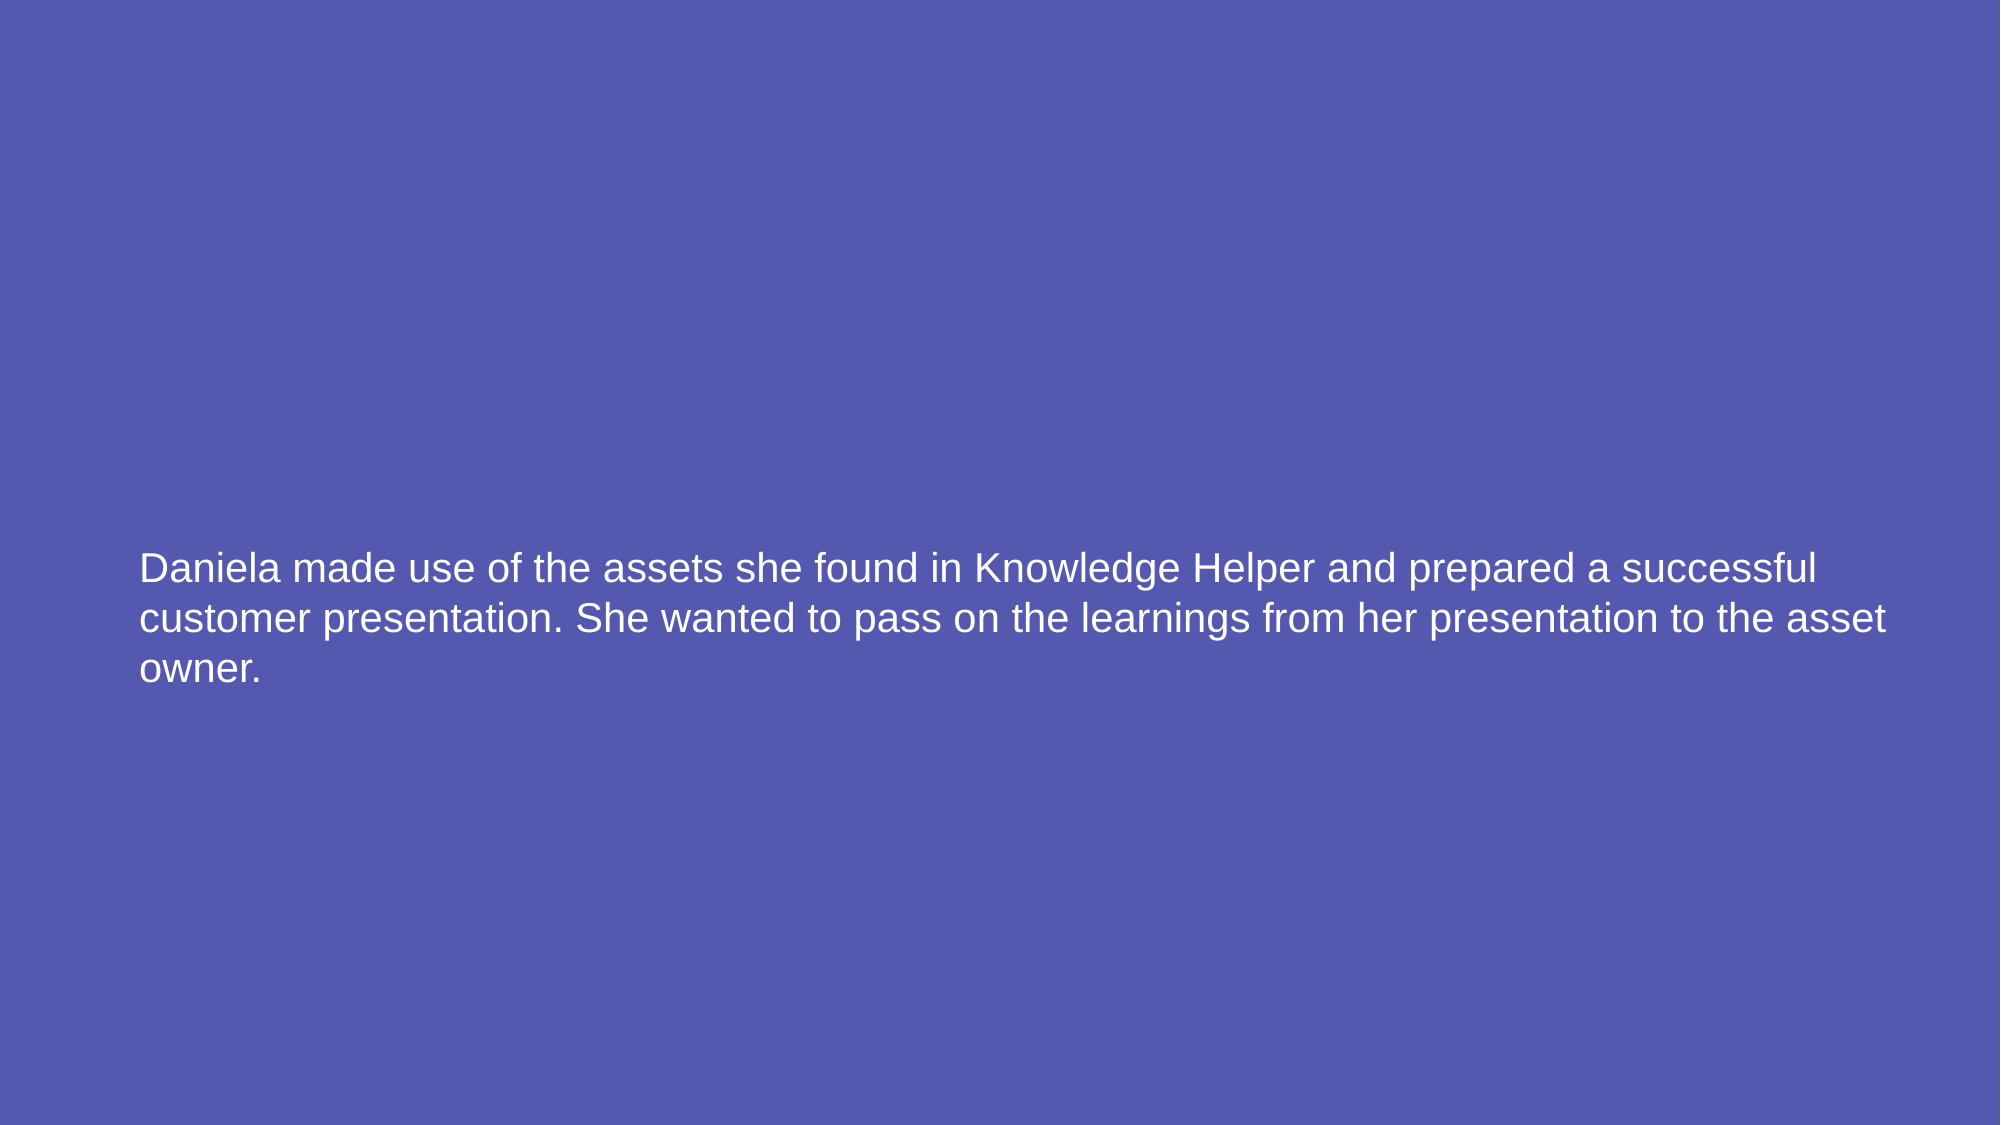

Daniela made use of the assets she found in Knowledge Helper and prepared a successful customer presentation. She wanted to pass on the learnings from her presentation to the asset owner.